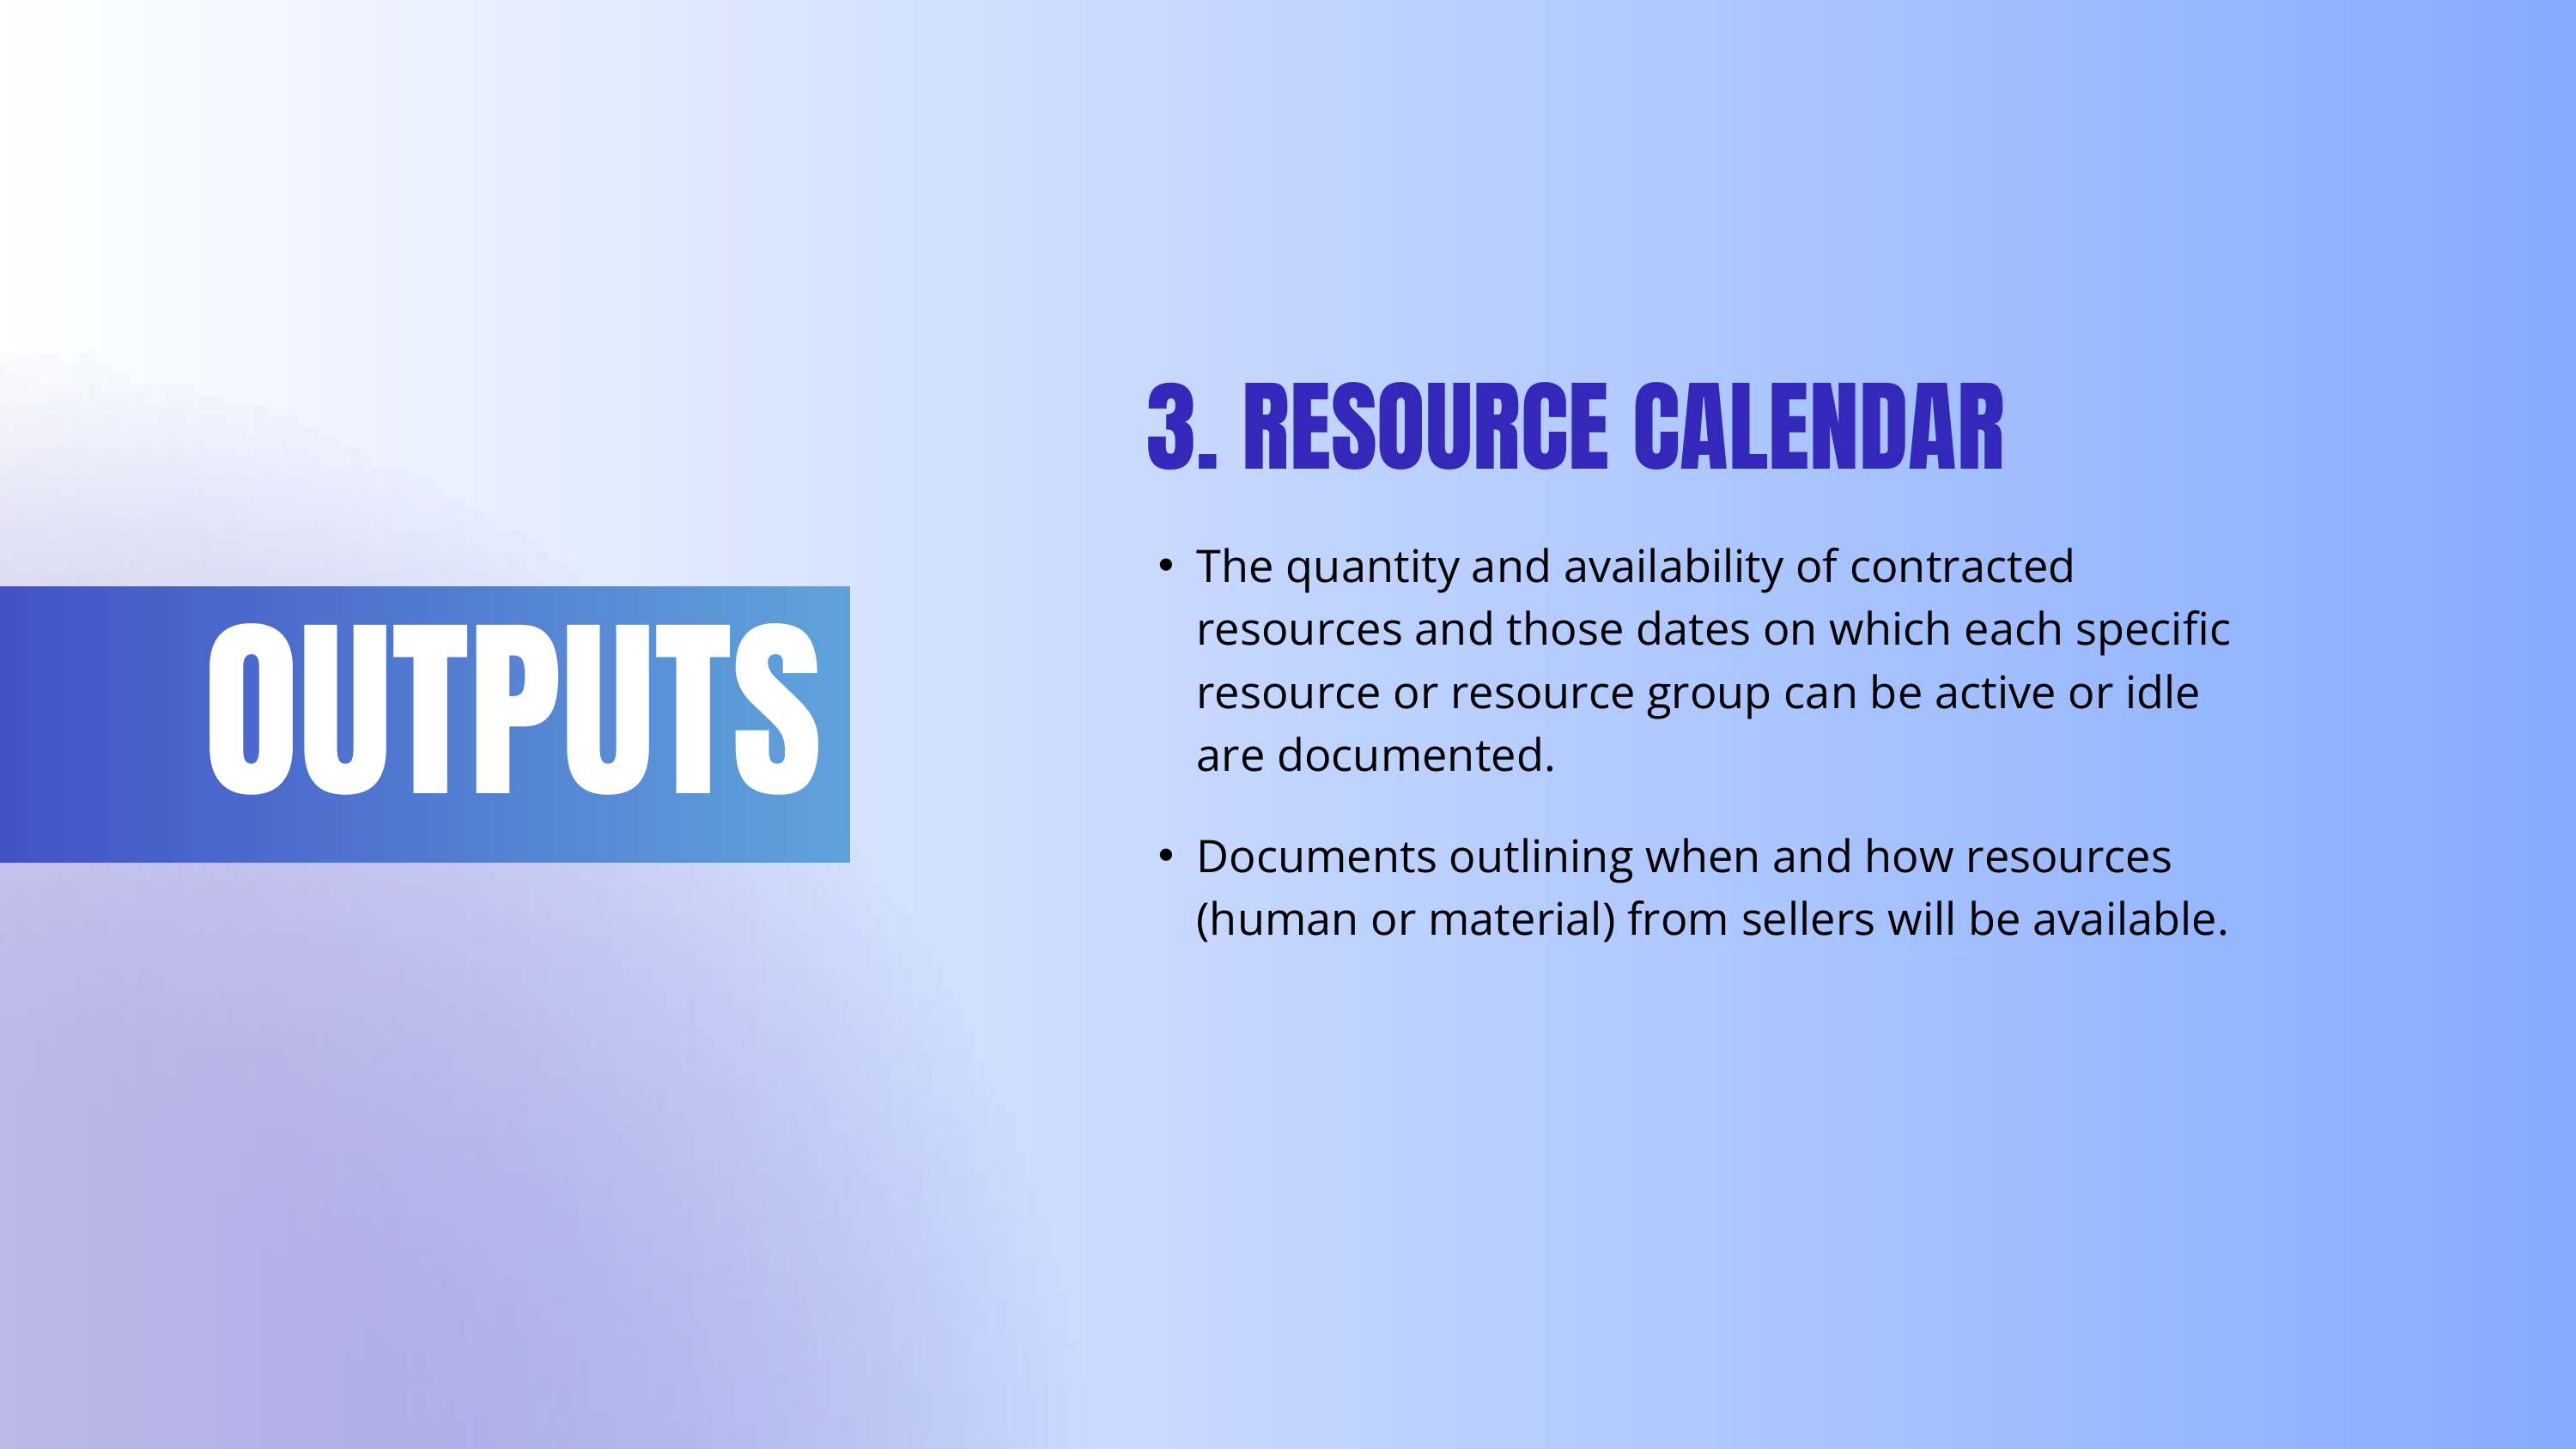

3. RESOURCE CALENDAR
The quantity and availability of contracted resources and those dates on which each specific resource or resource group can be active or idle are documented.

OUTPUTS
Documents outlining when and how resources (human or material) from sellers will be available.